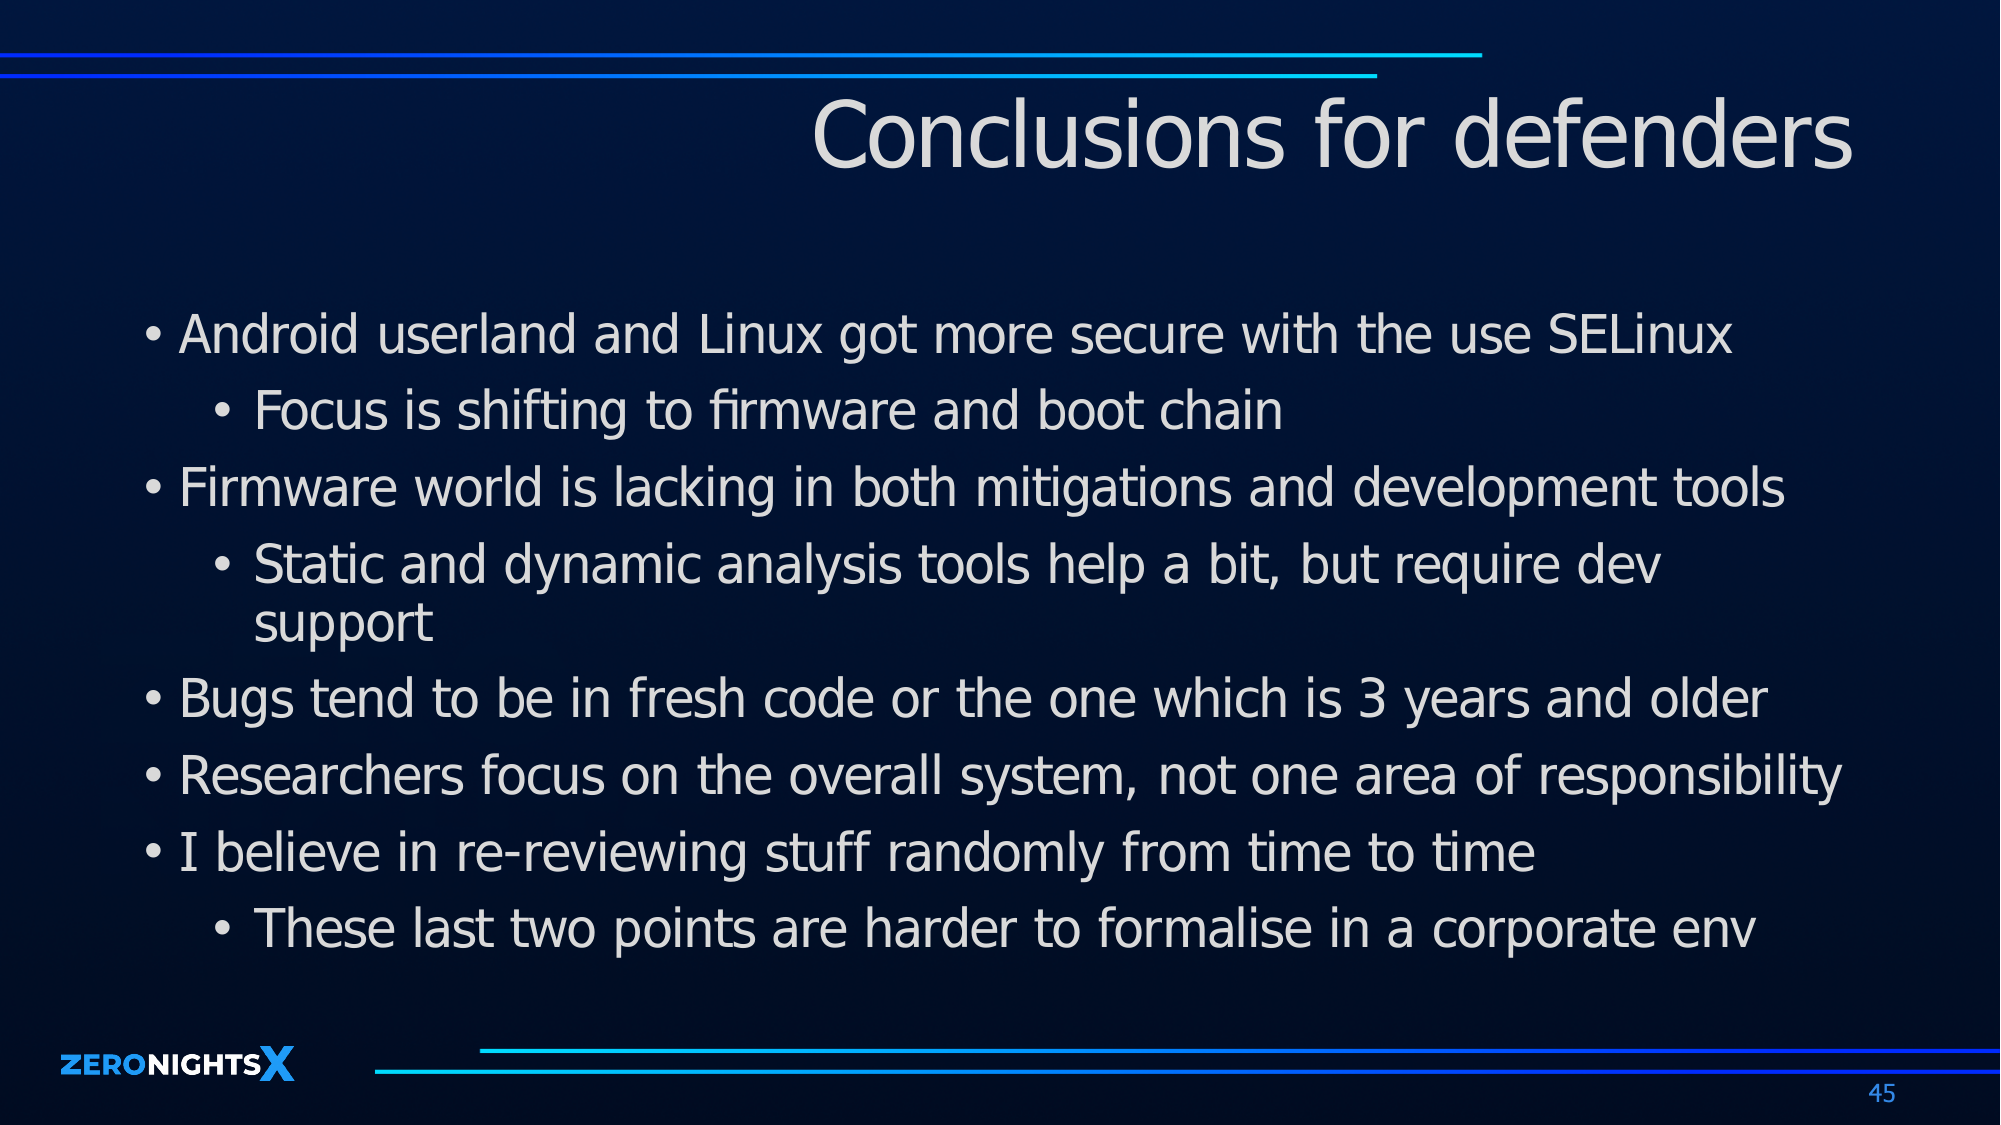

# Conclusions for defenders
Android userland and Linux got more secure with the use SELinux
Focus is shifting to firmware and boot chain
Firmware world is lacking in both mitigations and development tools
Static and dynamic analysis tools help a bit, but require dev support
Bugs tend to be in fresh code or the one which is 3 years and older
Researchers focus on the overall system, not one area of responsibility
I believe in re-reviewing stuff randomly from time to time
These last two points are harder to formalise in a corporate env
45